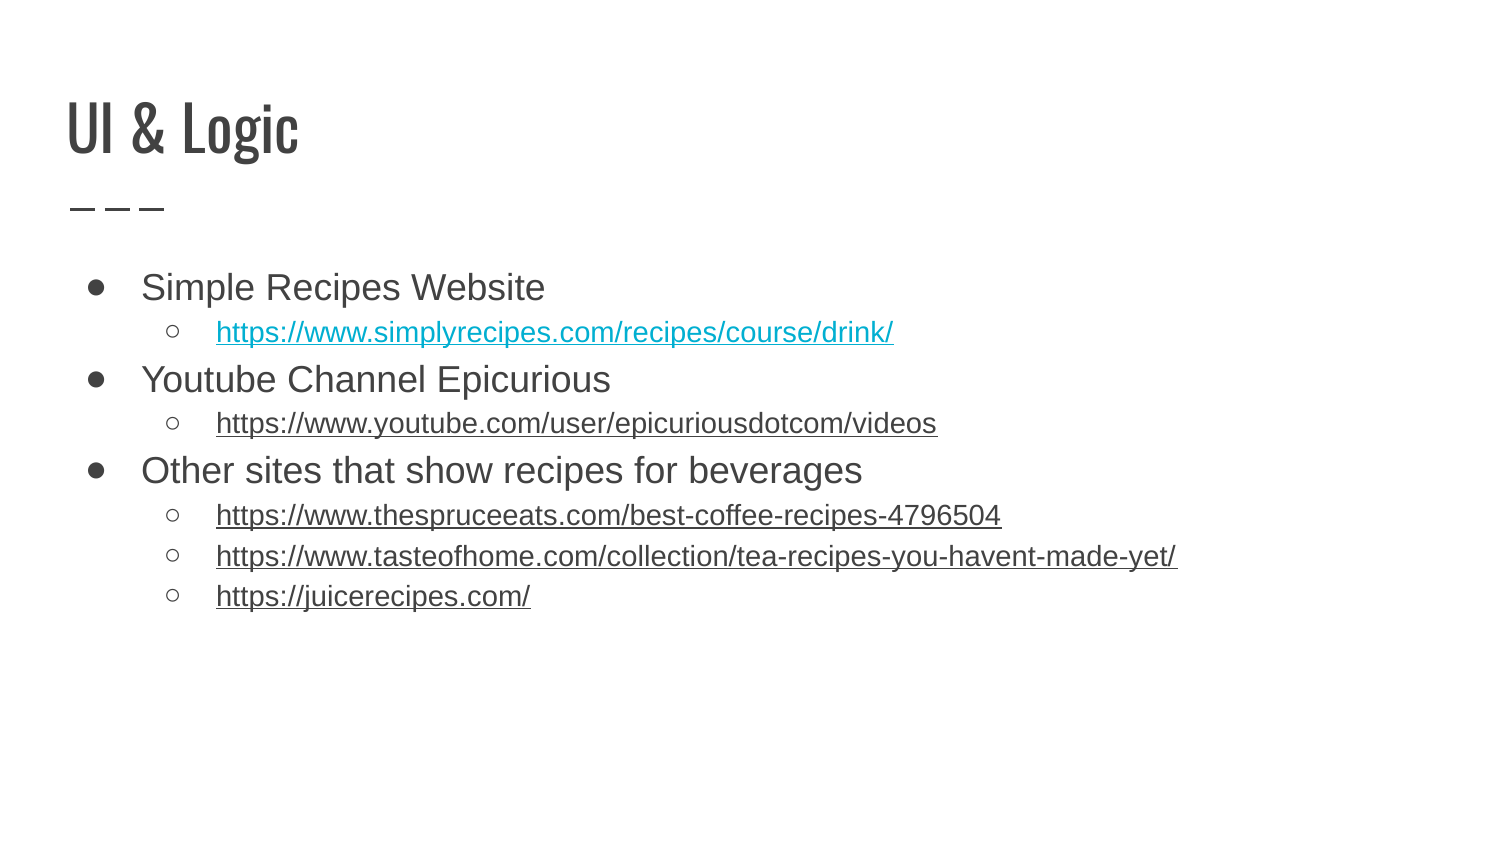

# UI & Logic
Simple Recipes Website
https://www.simplyrecipes.com/recipes/course/drink/
Youtube Channel Epicurious
https://www.youtube.com/user/epicuriousdotcom/videos
Other sites that show recipes for beverages
https://www.thespruceeats.com/best-coffee-recipes-4796504
https://www.tasteofhome.com/collection/tea-recipes-you-havent-made-yet/
https://juicerecipes.com/